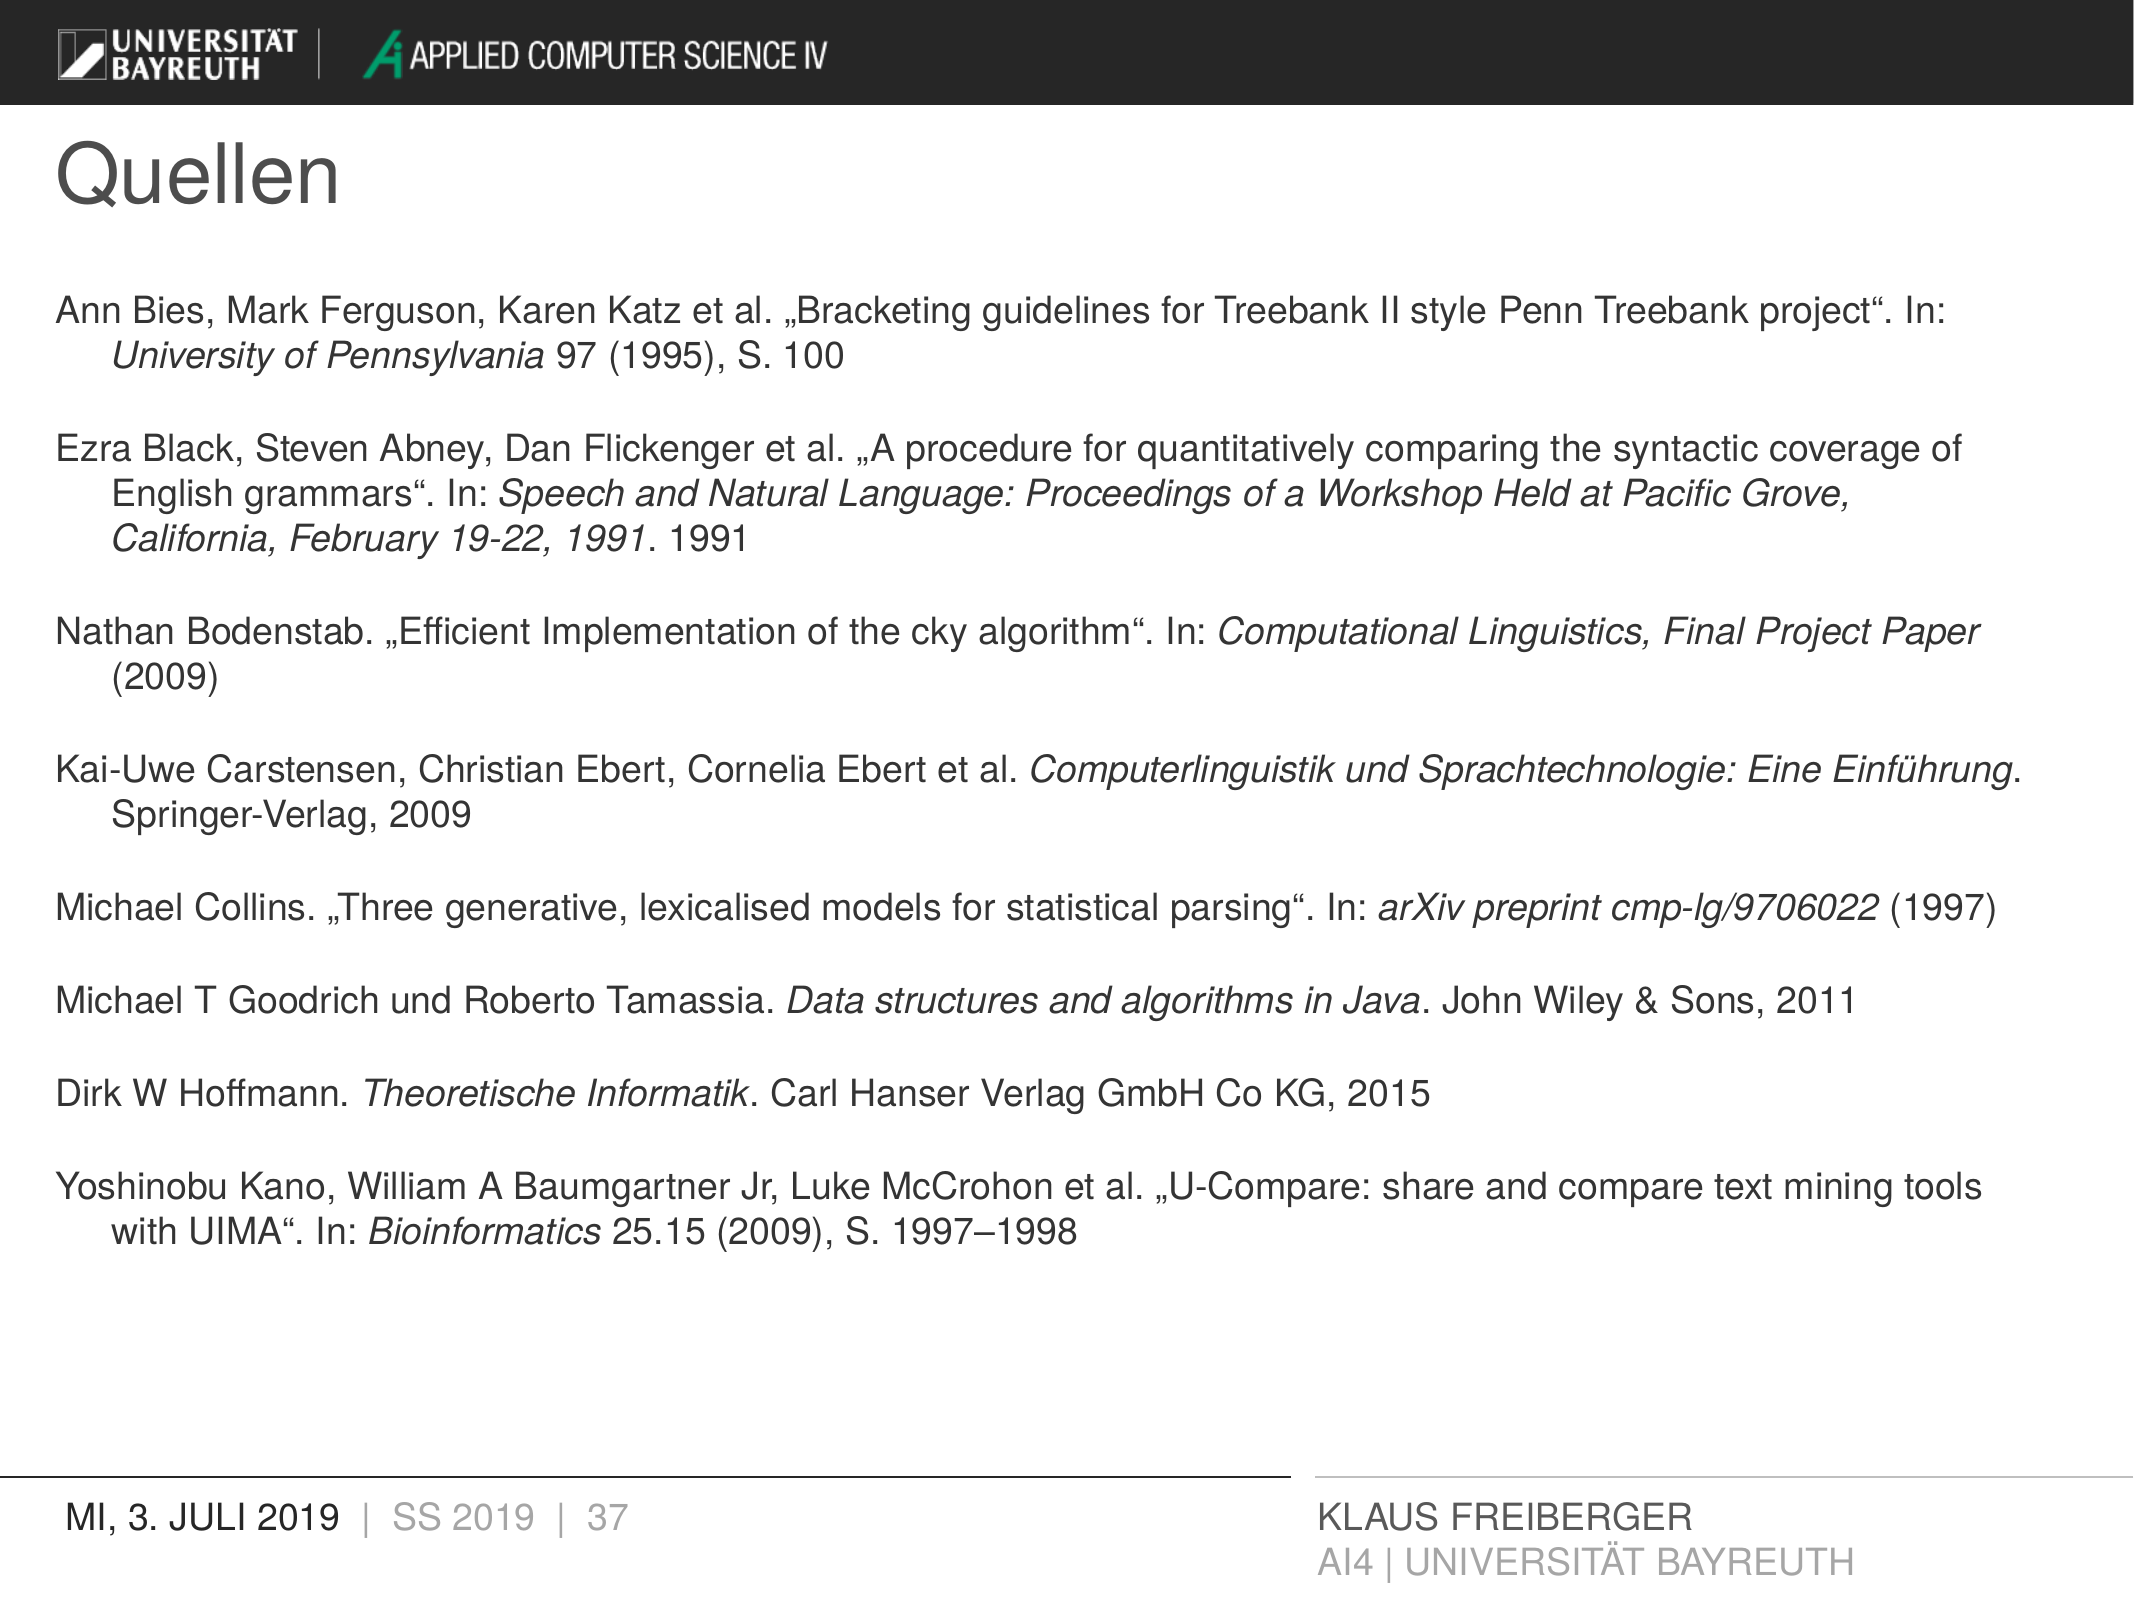

# Quellen
Ann Bies, Mark Ferguson, Karen Katz et al. „Bracketing guidelines for Treebank II style Penn Treebank project“. In: University of Pennsylvania 97 (1995), S. 100
Ezra Black, Steven Abney, Dan Flickenger et al. „A procedure for quantitatively comparing the syntactic coverage of English grammars“. In: Speech and Natural Language: Proceedings of a Workshop Held at Pacific Grove, California, February 19-22, 1991. 1991
Nathan Bodenstab. „Efficient Implementation of the cky algorithm“. In: Computational Linguistics, Final Project Paper (2009)
Kai-Uwe Carstensen, Christian Ebert, Cornelia Ebert et al. Computerlinguistik und Sprachtechnologie: Eine Einführung. Springer-Verlag, 2009
Michael Collins. „Three generative, lexicalised models for statistical parsing“. In: arXiv preprint cmp-lg/9706022 (1997)
Michael T Goodrich und Roberto Tamassia. Data structures and algorithms in Java. John Wiley & Sons, 2011
Dirk W Hoffmann. Theoretische Informatik. Carl Hanser Verlag GmbH Co KG, 2015
Yoshinobu Kano, William A Baumgartner Jr, Luke McCrohon et al. „U-Compare: share and compare text mining tools with UIMA“. In: Bioinformatics 25.15 (2009), S. 1997–1998